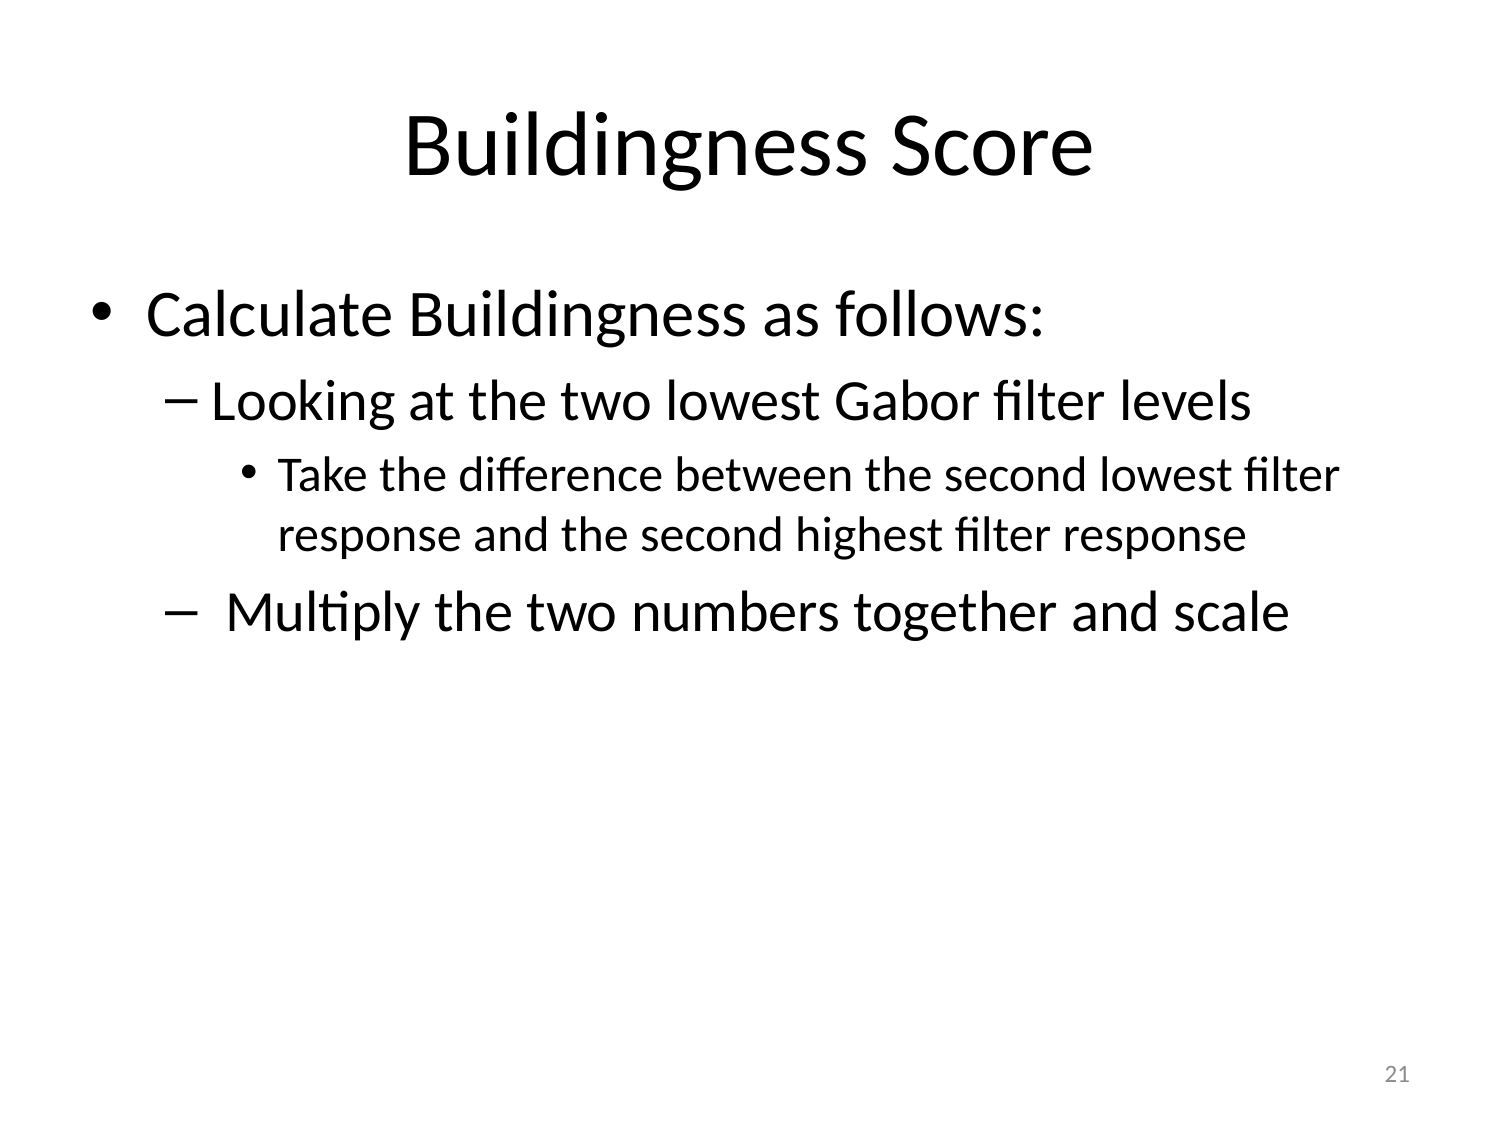

# Buildingness Score
Calculate Buildingness as follows:
Looking at the two lowest Gabor filter levels
Take the difference between the second lowest filter response and the second highest filter response
 Multiply the two numbers together and scale

21